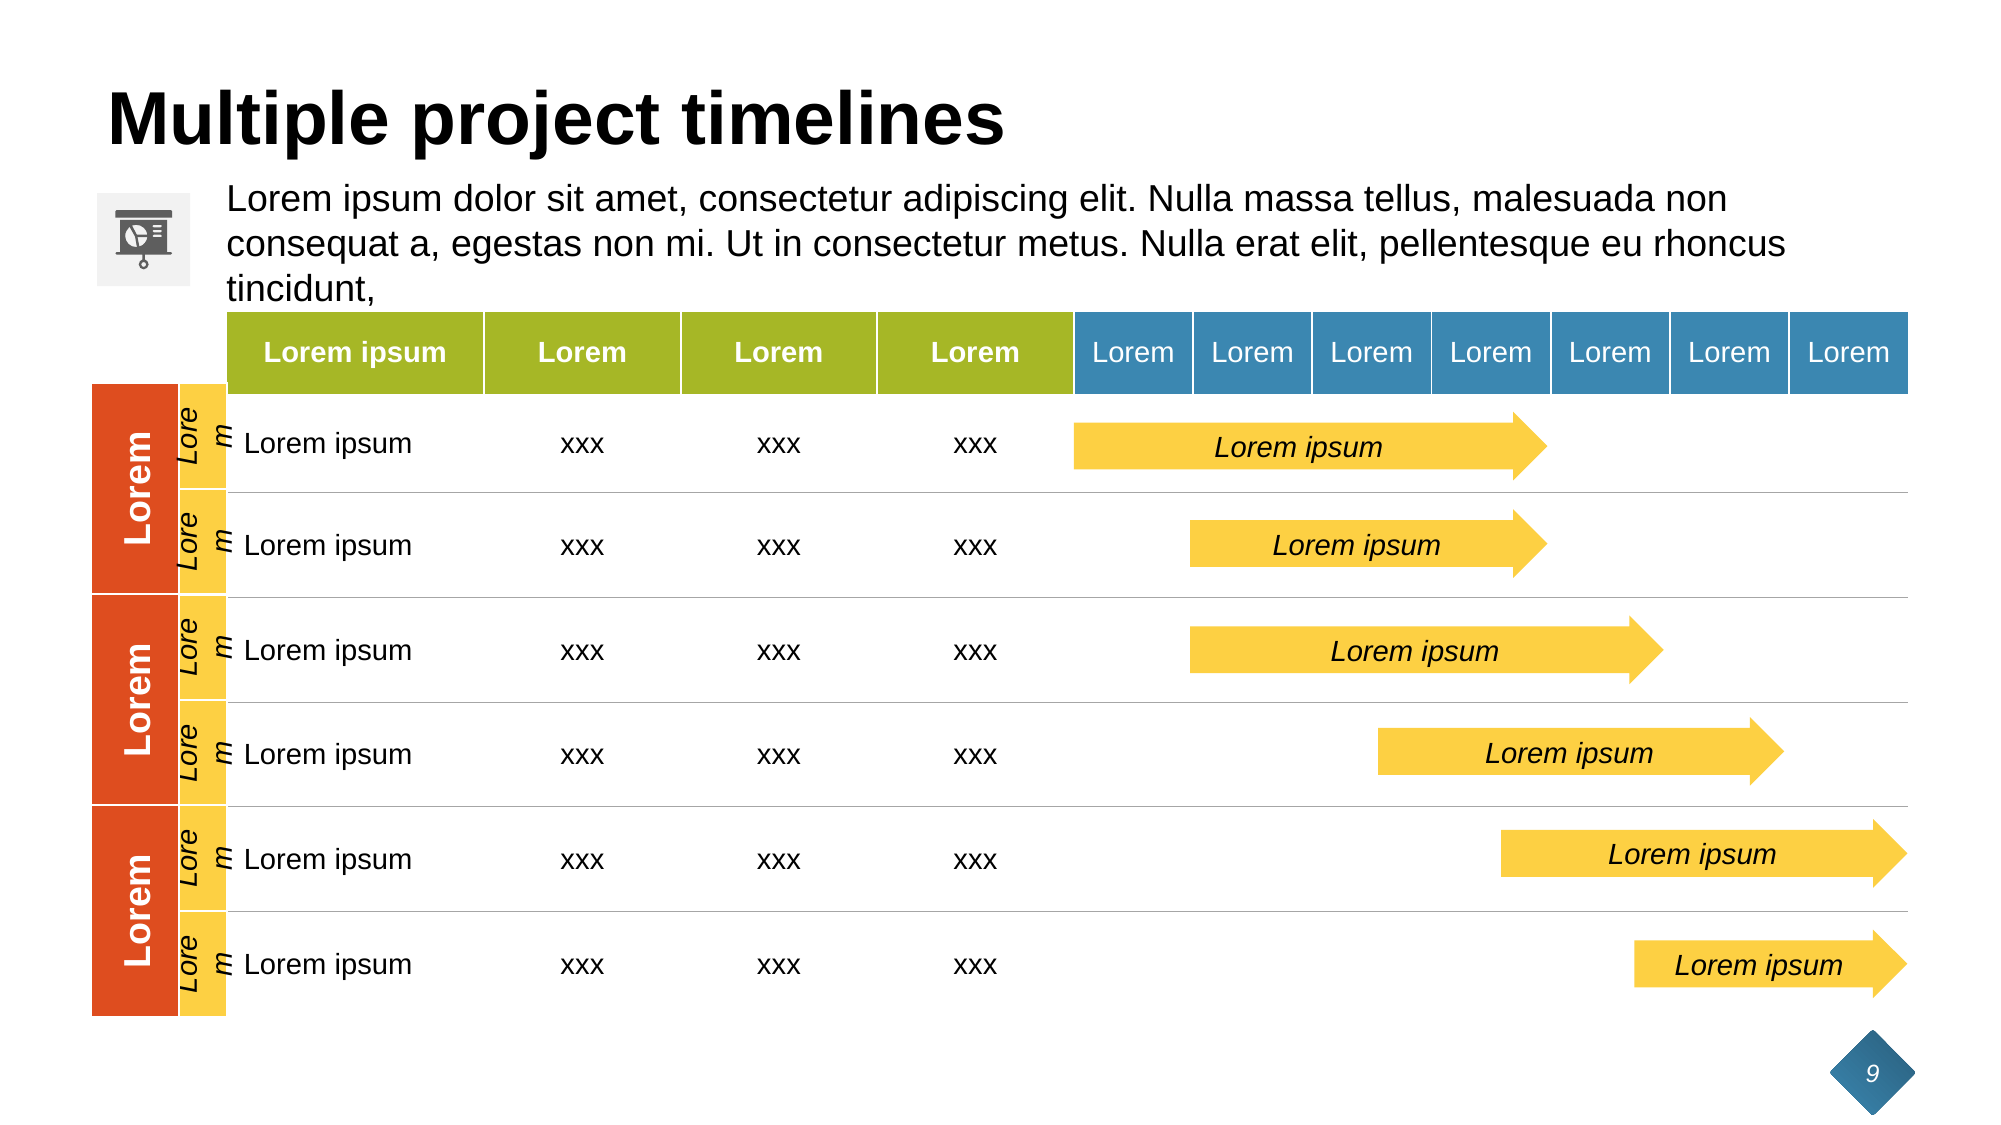

# Multiple project timelines
Lorem ipsum dolor sit amet, consectetur adipiscing elit. Nulla massa tellus, malesuada non consequat a, egestas non mi. Ut in consectetur metus. Nulla erat elit, pellentesque eu rhoncus tincidunt,

|  | Lorem ipsum | Lorem | Lorem | Lorem |
| --- | --- | --- | --- | --- |
|  | Lorem ipsum | xxx | xxx | xxx |
|  | Lorem ipsum | xxx | xxx | xxx |
|  | Lorem ipsum | xxx | xxx | xxx |
|  | Lorem ipsum | xxx | xxx | xxx |
|  | Lorem ipsum | xxx | xxx | xxx |
|  | Lorem ipsum | xxx | xxx | xxx |
| Lorem | Lorem | Lorem | Lorem | Lorem | Lorem | Lorem |
| --- | --- | --- | --- | --- | --- | --- |
|  |  |  |  |  |  |  |
|  |  |  |  |  |  |  |
|  |  |  |  |  |  |  |
|  |  |  |  |  |  |  |
|  |  |  |  |  |  |  |
|  |  |  |  |  |  |  |
Lorem ipsum
Lorem
Lorem
Lorem ipsum
Lorem
Lorem ipsum
Lorem
Lorem
Lorem ipsum
Lorem
Lorem ipsum
Lorem
Lorem
Lorem ipsum
Lorem
9